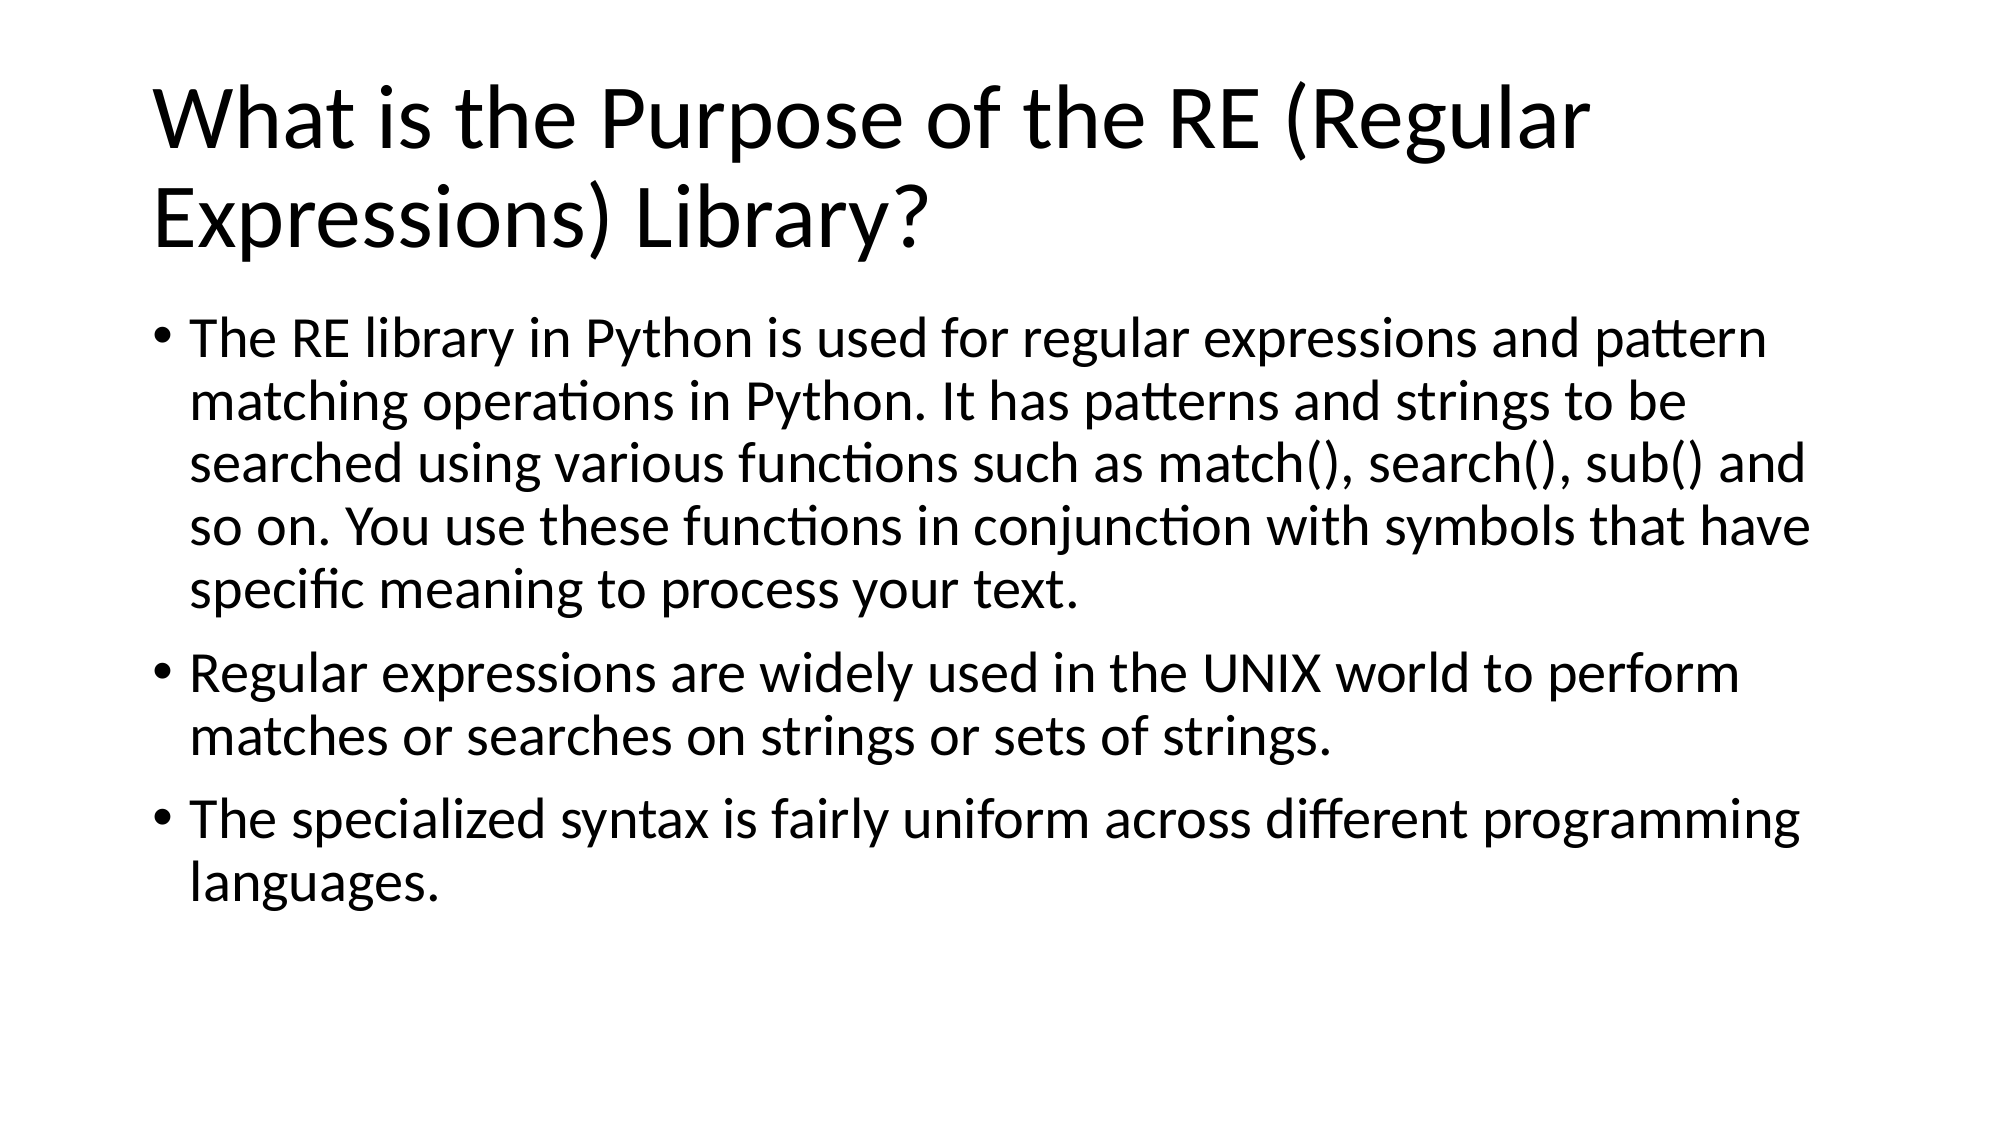

# What is the Purpose of the RE (Regular Expressions) Library?
The RE library in Python is used for regular expressions and pattern matching operations in Python. It has patterns and strings to be searched using various functions such as match(), search(), sub() and so on. You use these functions in conjunction with symbols that have specific meaning to process your text.
Regular expressions are widely used in the UNIX world to perform matches or searches on strings or sets of strings.
The specialized syntax is fairly uniform across different programming languages.